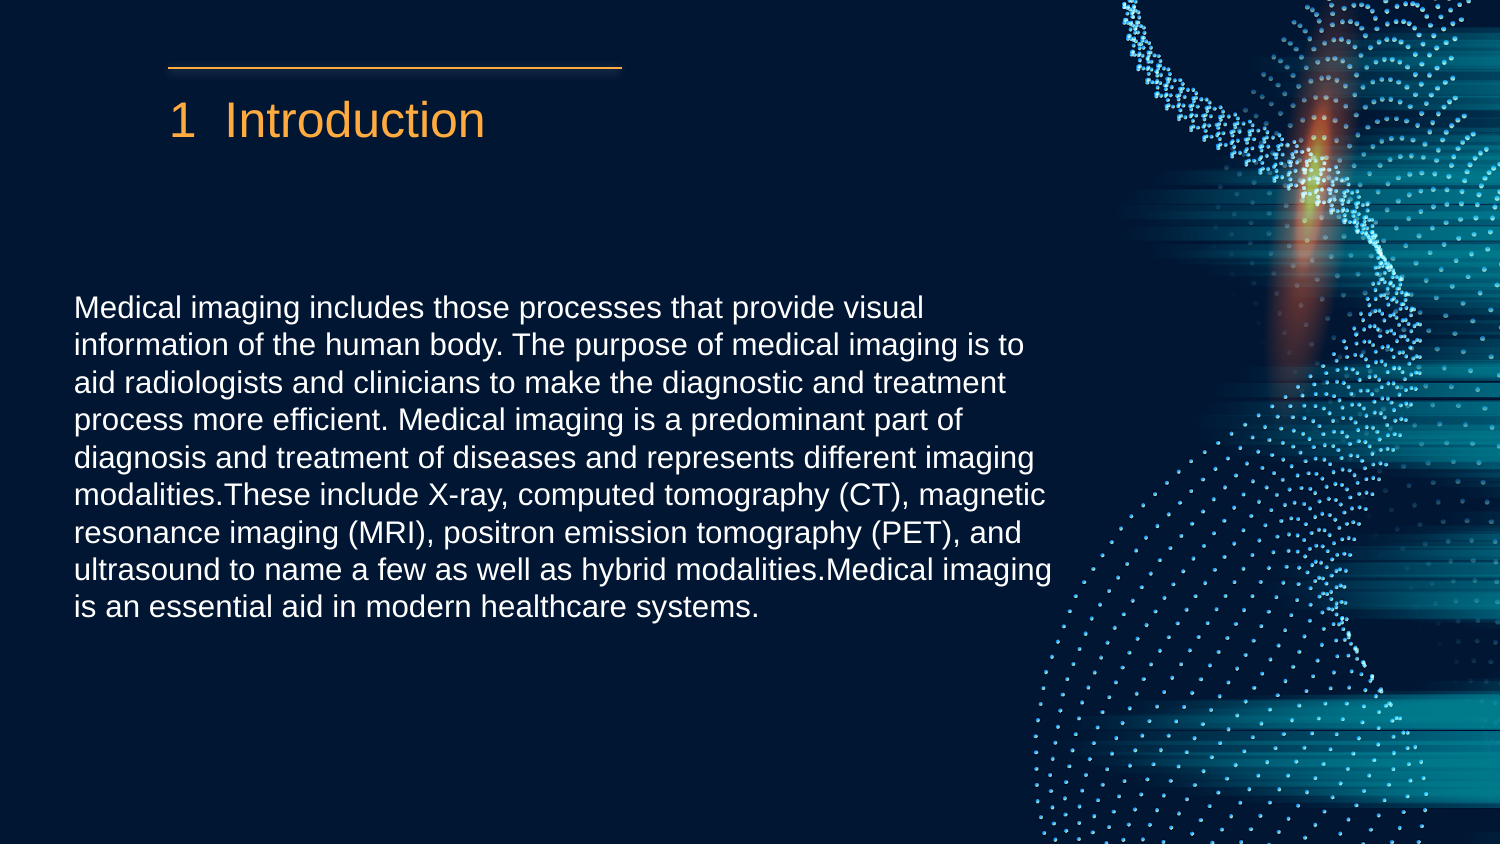

# 1  Introduction
Medical imaging includes those processes that provide visual information of the human body. The purpose of medical imaging is to aid radiologists and clinicians to make the diagnostic and treatment process more efficient. Medical imaging is a predominant part of diagnosis and treatment of diseases and represents different imaging modalities.These include X-ray, computed tomography (CT), magnetic resonance imaging (MRI), positron emission tomography (PET), and ultrasound to name a few as well as hybrid modalities.Medical imaging is an essential aid in modern healthcare systems.